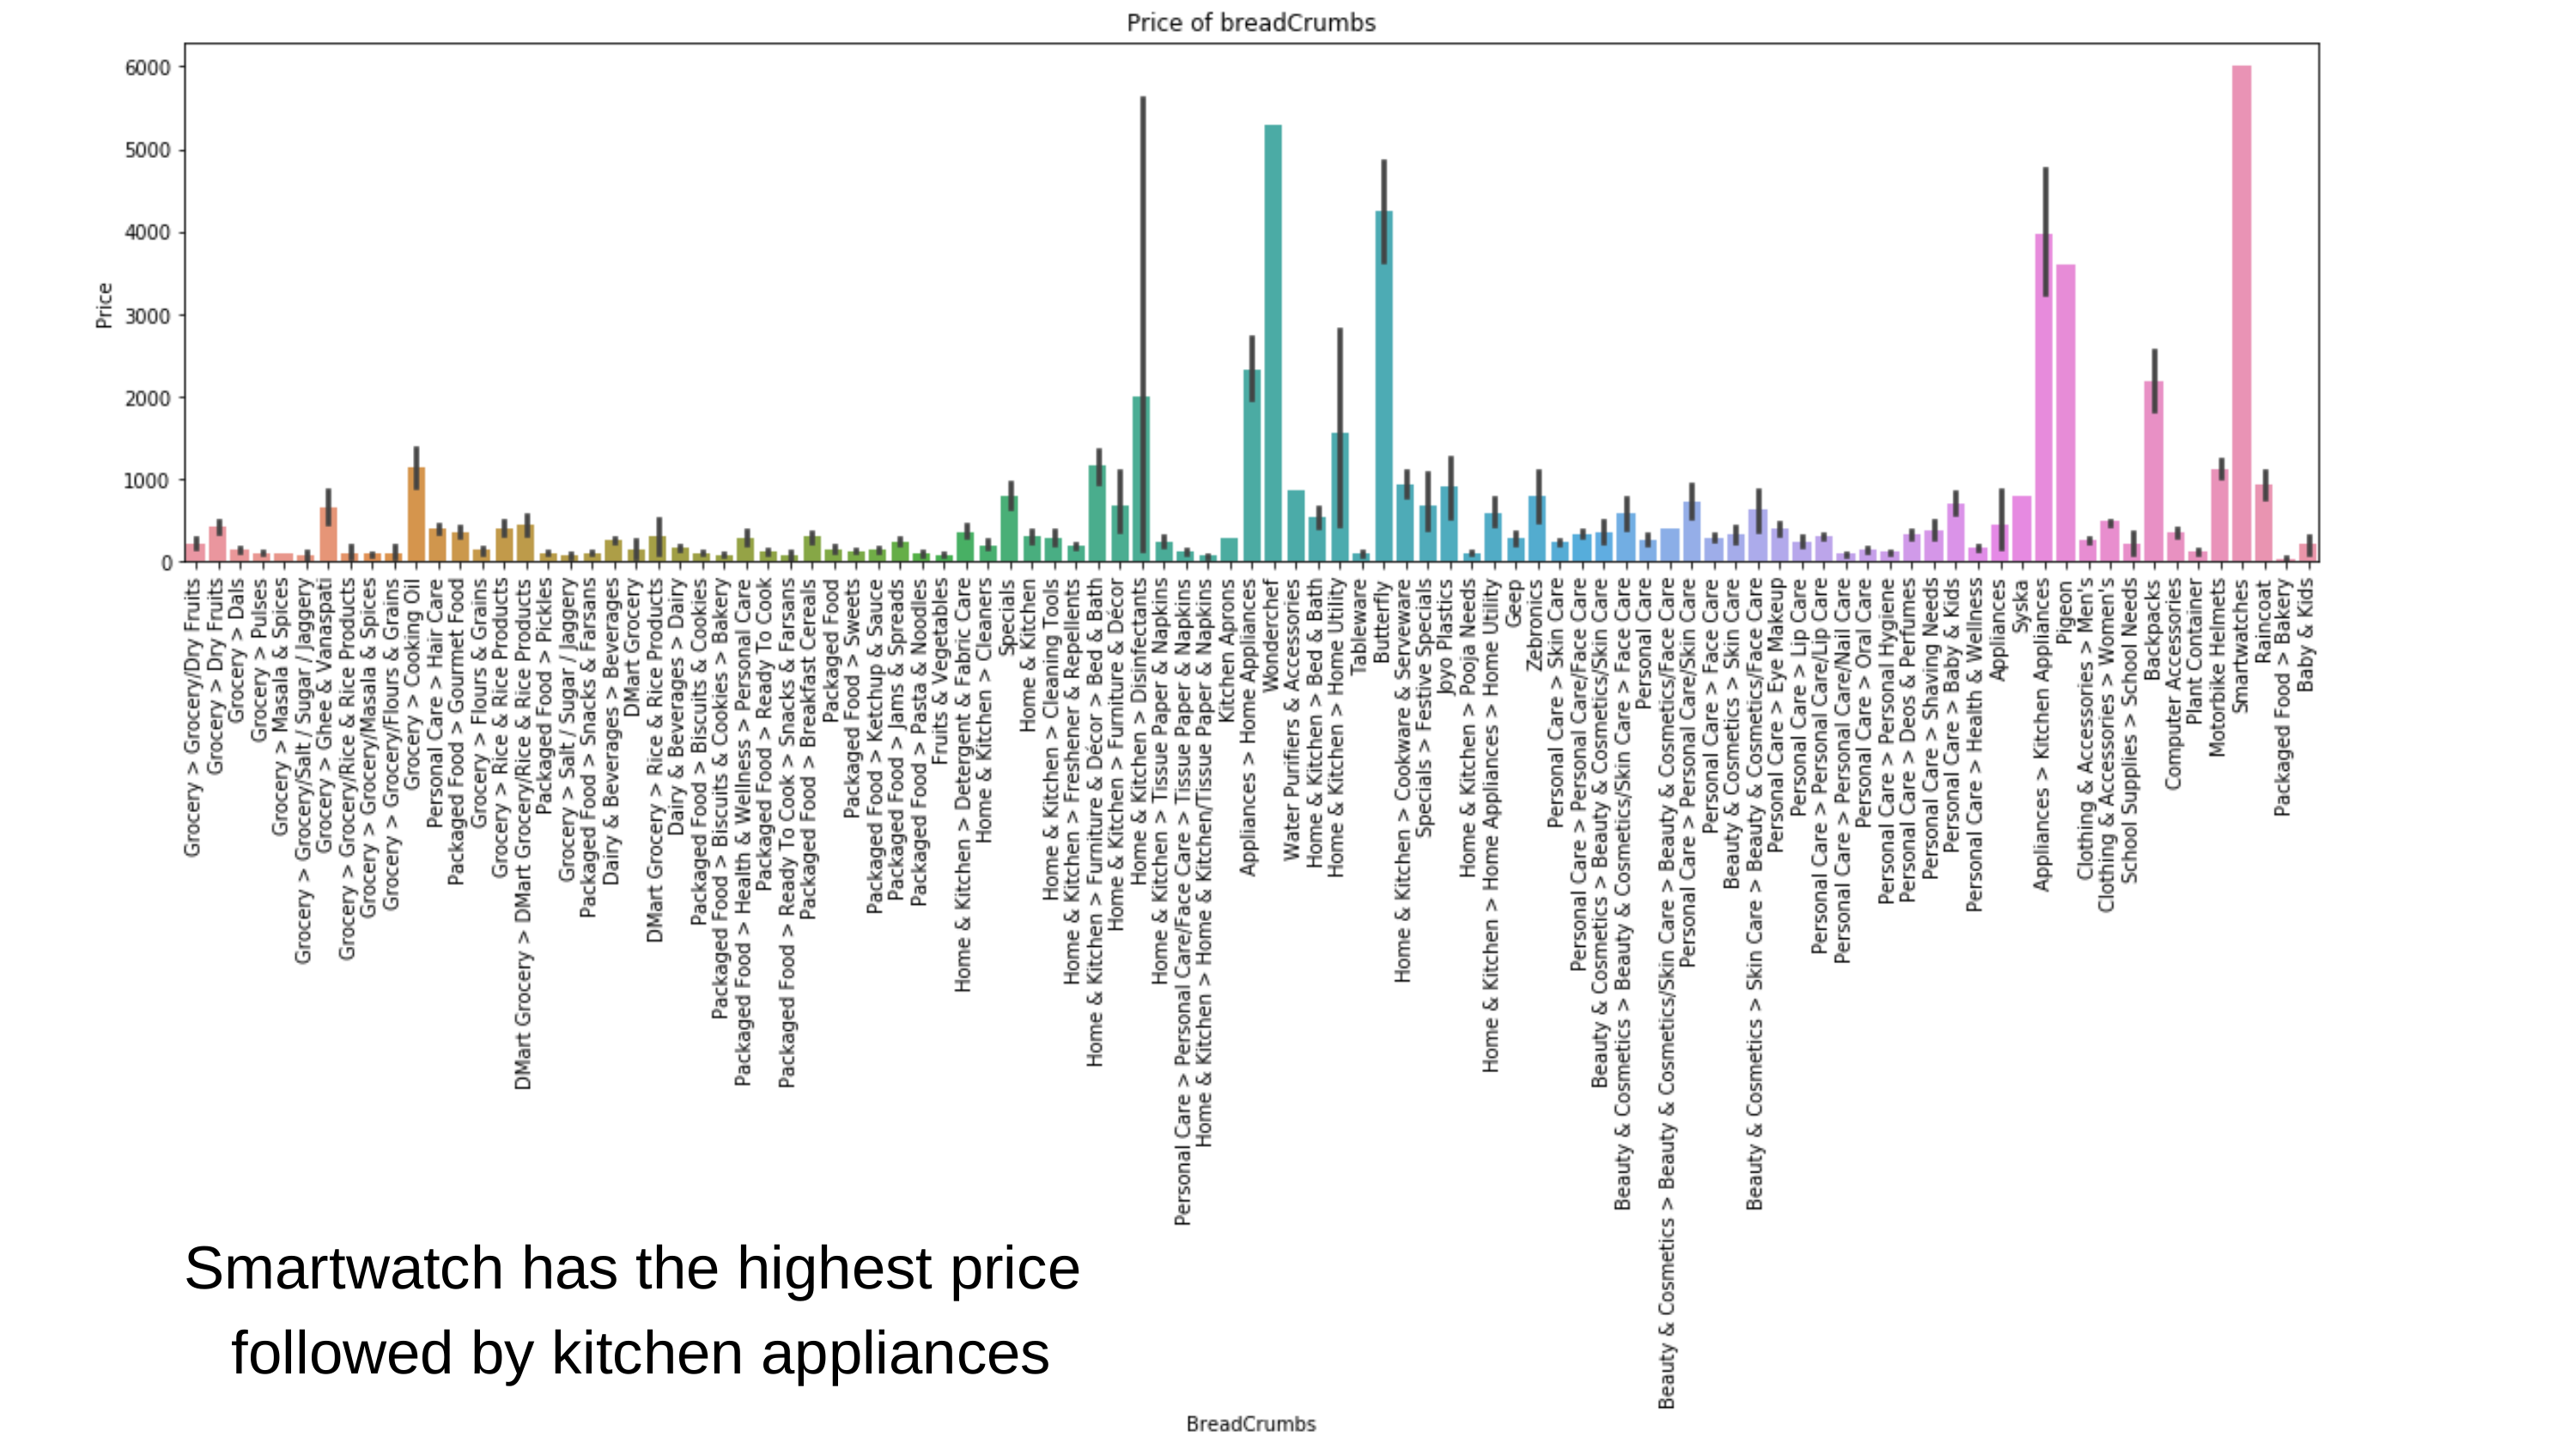

Smartwatch has the highest price
followed by kitchen appliances